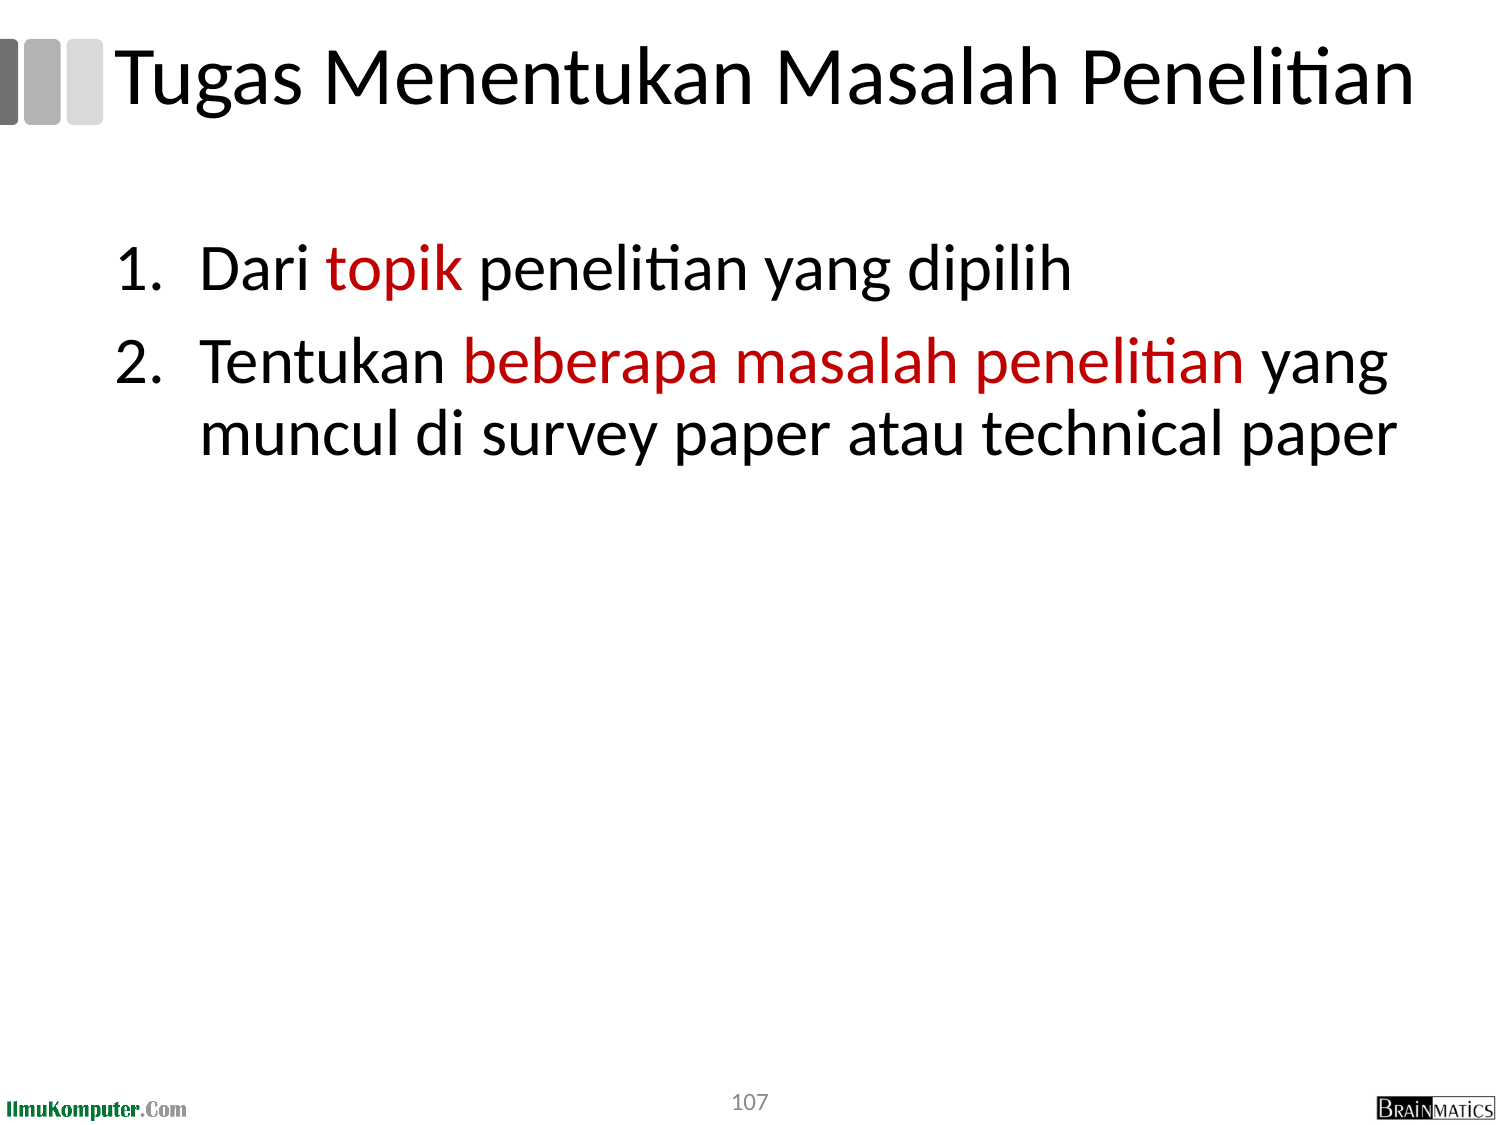

# Tugas Menentukan Masalah Penelitian
Dari topik penelitian yang dipilih
Tentukan beberapa masalah penelitian yang muncul di survey paper atau technical paper

107